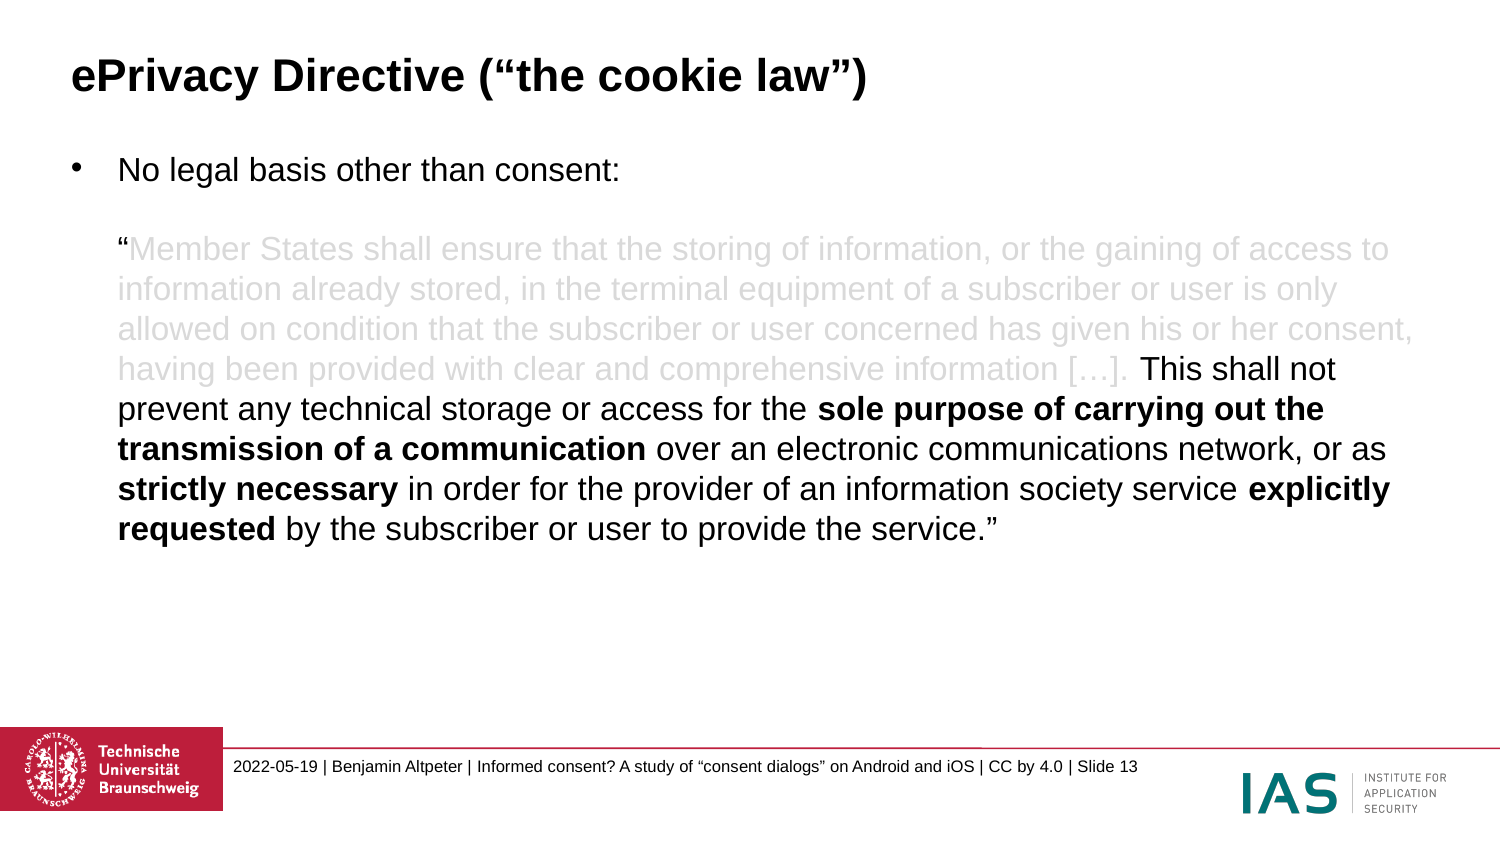

# ePrivacy Directive (“the cookie law”)
No legal basis other than consent:
“Member States shall ensure that the storing of information, or the gaining of access to information already stored, in the terminal equipment of a subscriber or user is only allowed on condition that the subscriber or user concerned has given his or her consent, having been provided with clear and comprehensive information […]. This shall not prevent any technical storage or access for the sole purpose of carrying out the transmission of a communication over an electronic communications network, or as strictly necessary in order for the provider of an information society service explicitly requested by the subscriber or user to provide the service.”